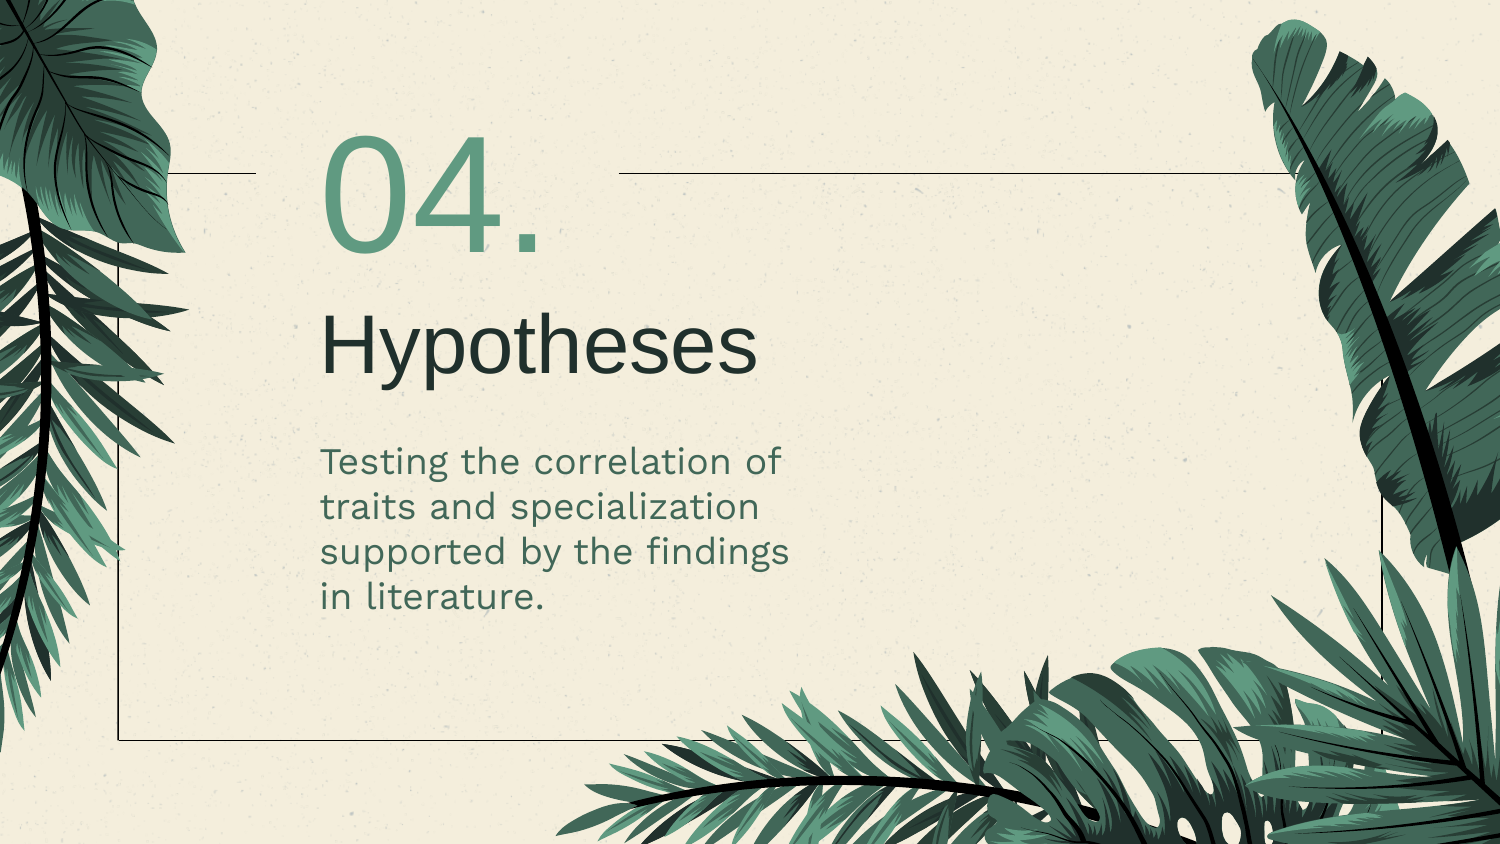

# 04.

Hypotheses
Testing the correlation of traits and specialization supported by the findings in literature.